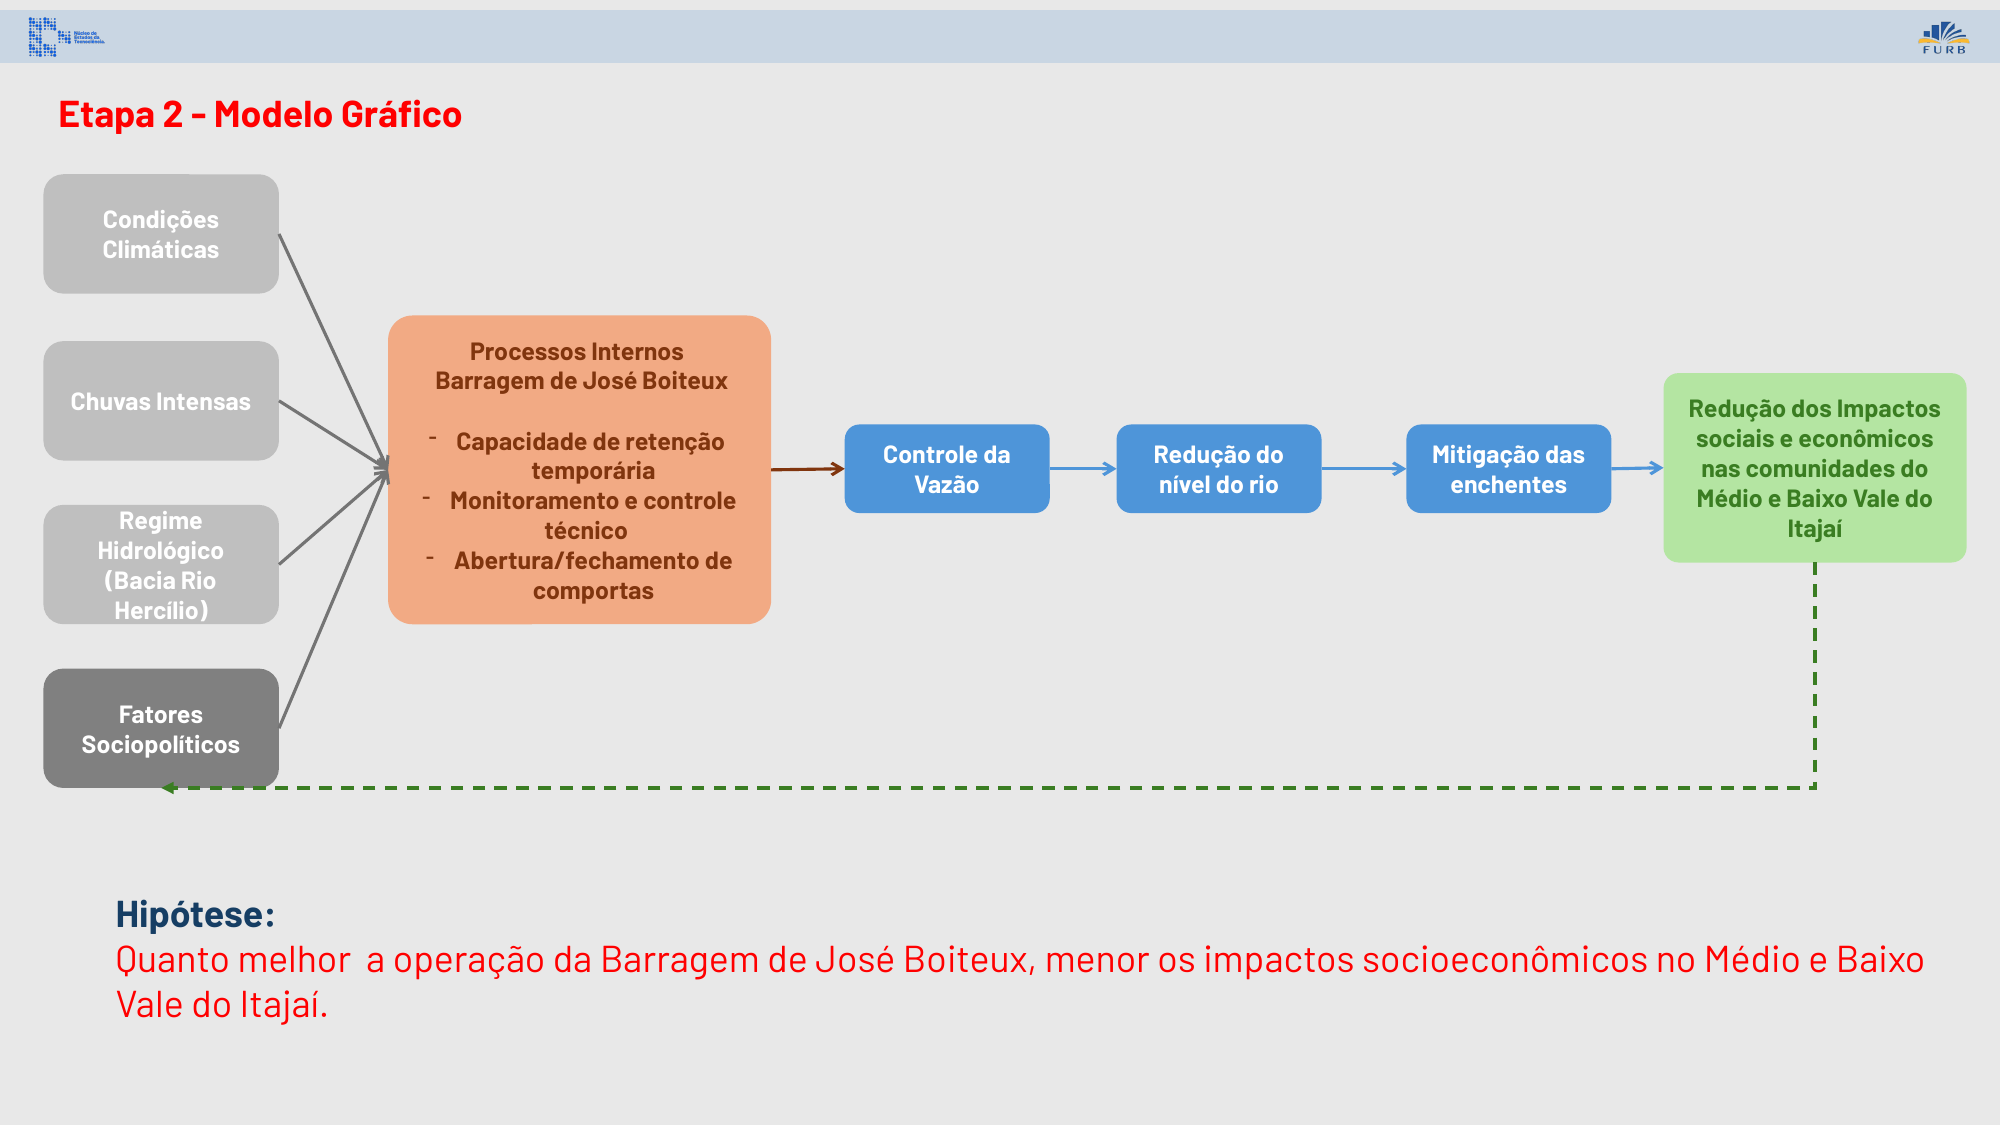

Etapa 2 - Modelo Gráfico
Condições Climáticas
Processos Internos
 Barragem de José Boiteux

Capacidade de retenção  temporária
Monitoramento e controle técnico
Abertura/fechamento de comportas
Chuvas Intensas
Redução dos Impactos sociais e econômicos nas comunidades do Médio e Baixo Vale do Itajaí
Controle da Vazão
Redução do nível do rio
Mitigação das enchentes
Regime Hidrológico
(Bacia Rio Hercílio)
Fatores Sociopolíticos

Hipótese:
Quanto melhor  a operação da Barragem de José Boiteux, menor os impactos socioeconômicos no Médio e Baixo Vale do Itajaí.